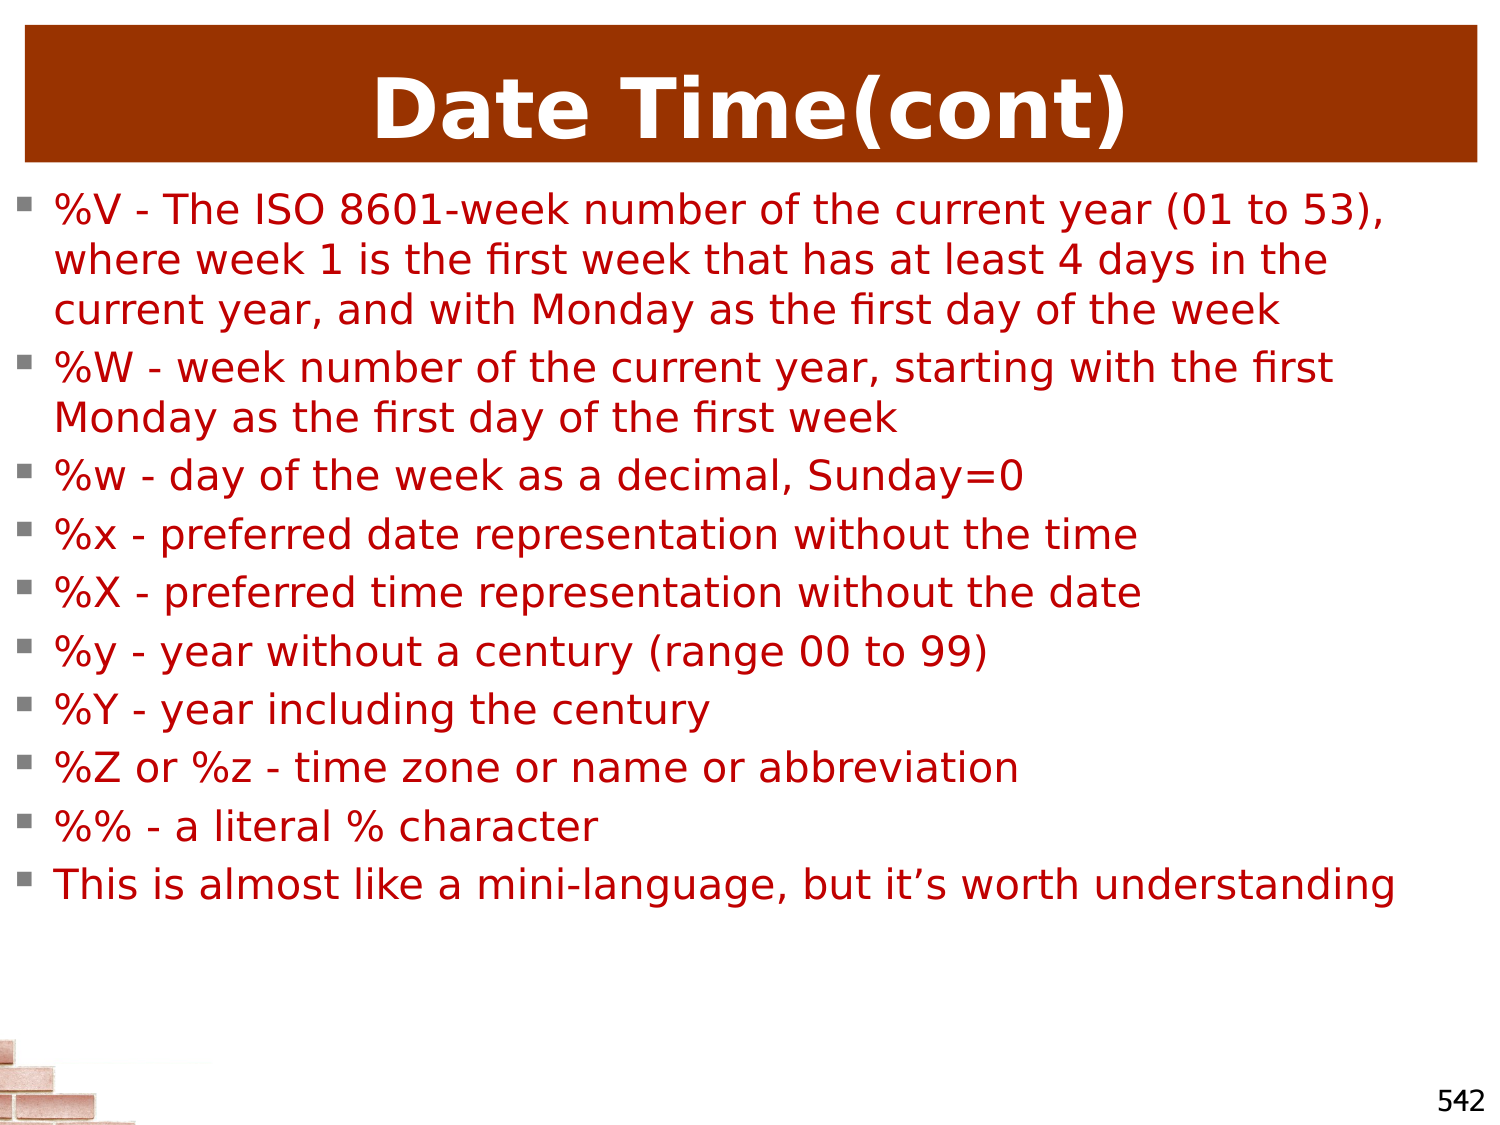

# Date Time(cont)
%V - The ISO 8601-week number of the current year (01 to 53), where week 1 is the first week that has at least 4 days in the current year, and with Monday as the first day of the week
%W - week number of the current year, starting with the first Monday as the first day of the first week
%w - day of the week as a decimal, Sunday=0
%x - preferred date representation without the time
%X - preferred time representation without the date
%y - year without a century (range 00 to 99)
%Y - year including the century
%Z or %z - time zone or name or abbreviation
%% - a literal % character
This is almost like a mini-language, but it’s worth understanding
542